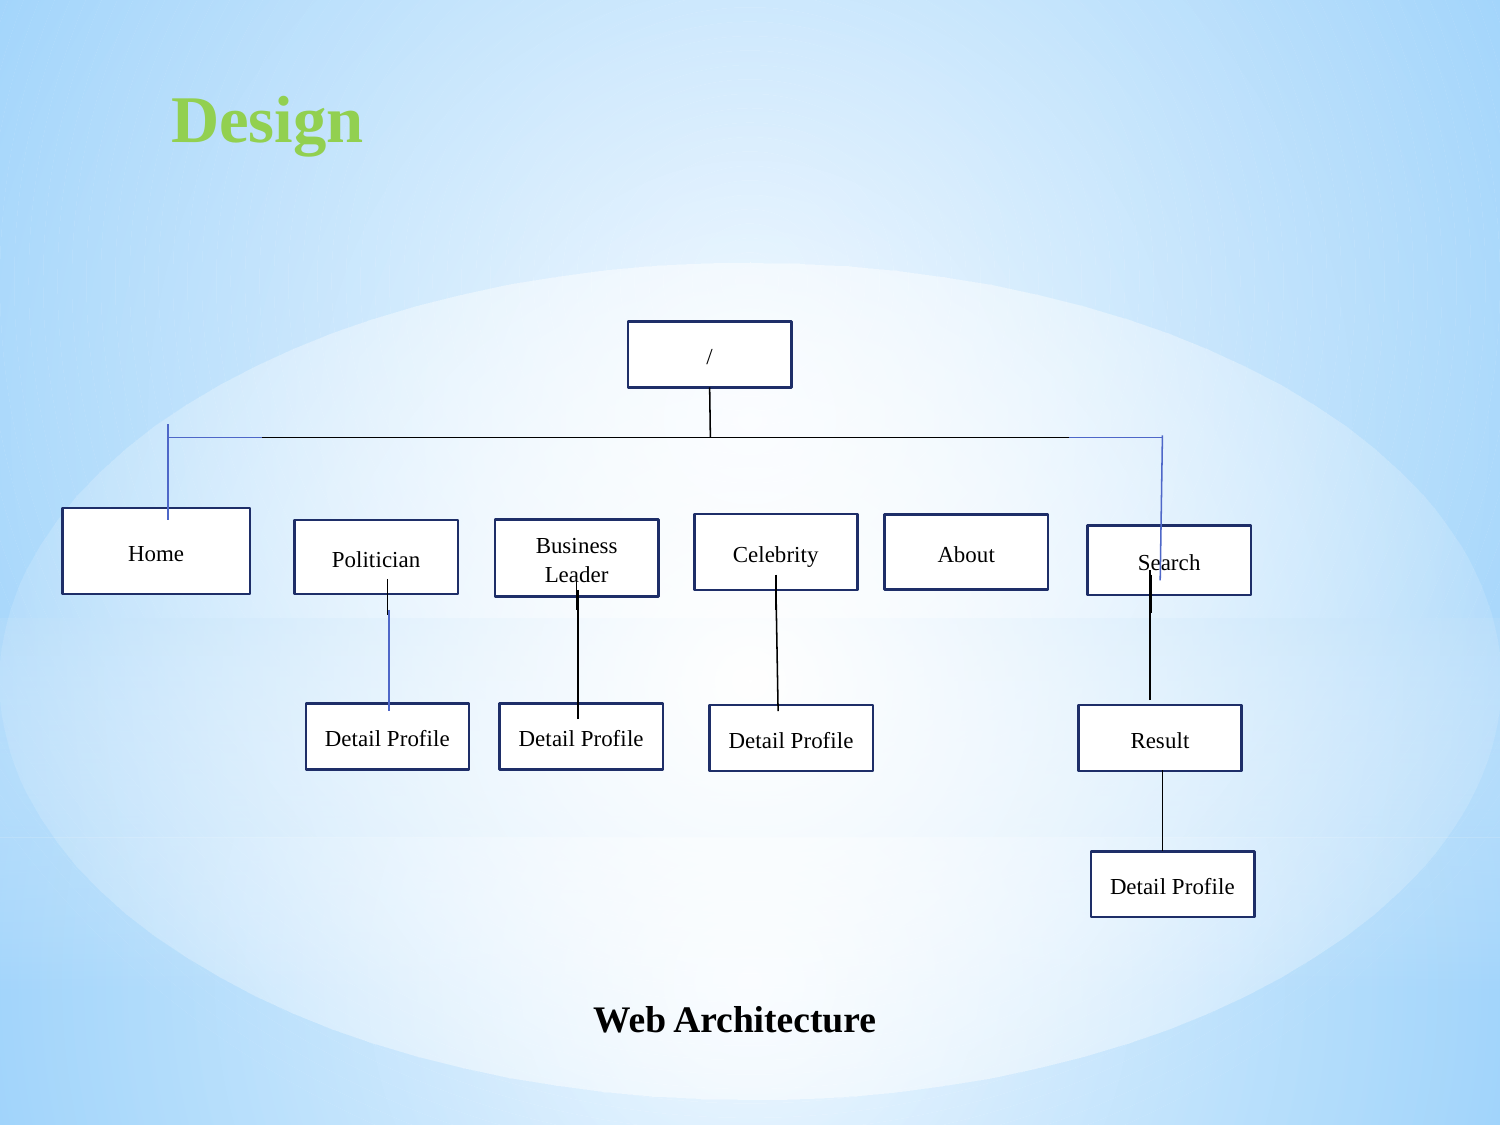

Design

/
Home
Celebrity
About
Business Leader
Politician
Search
Detail Profile
Detail Profile
Detail Profile
Result
Detail Profile
Web Architecture